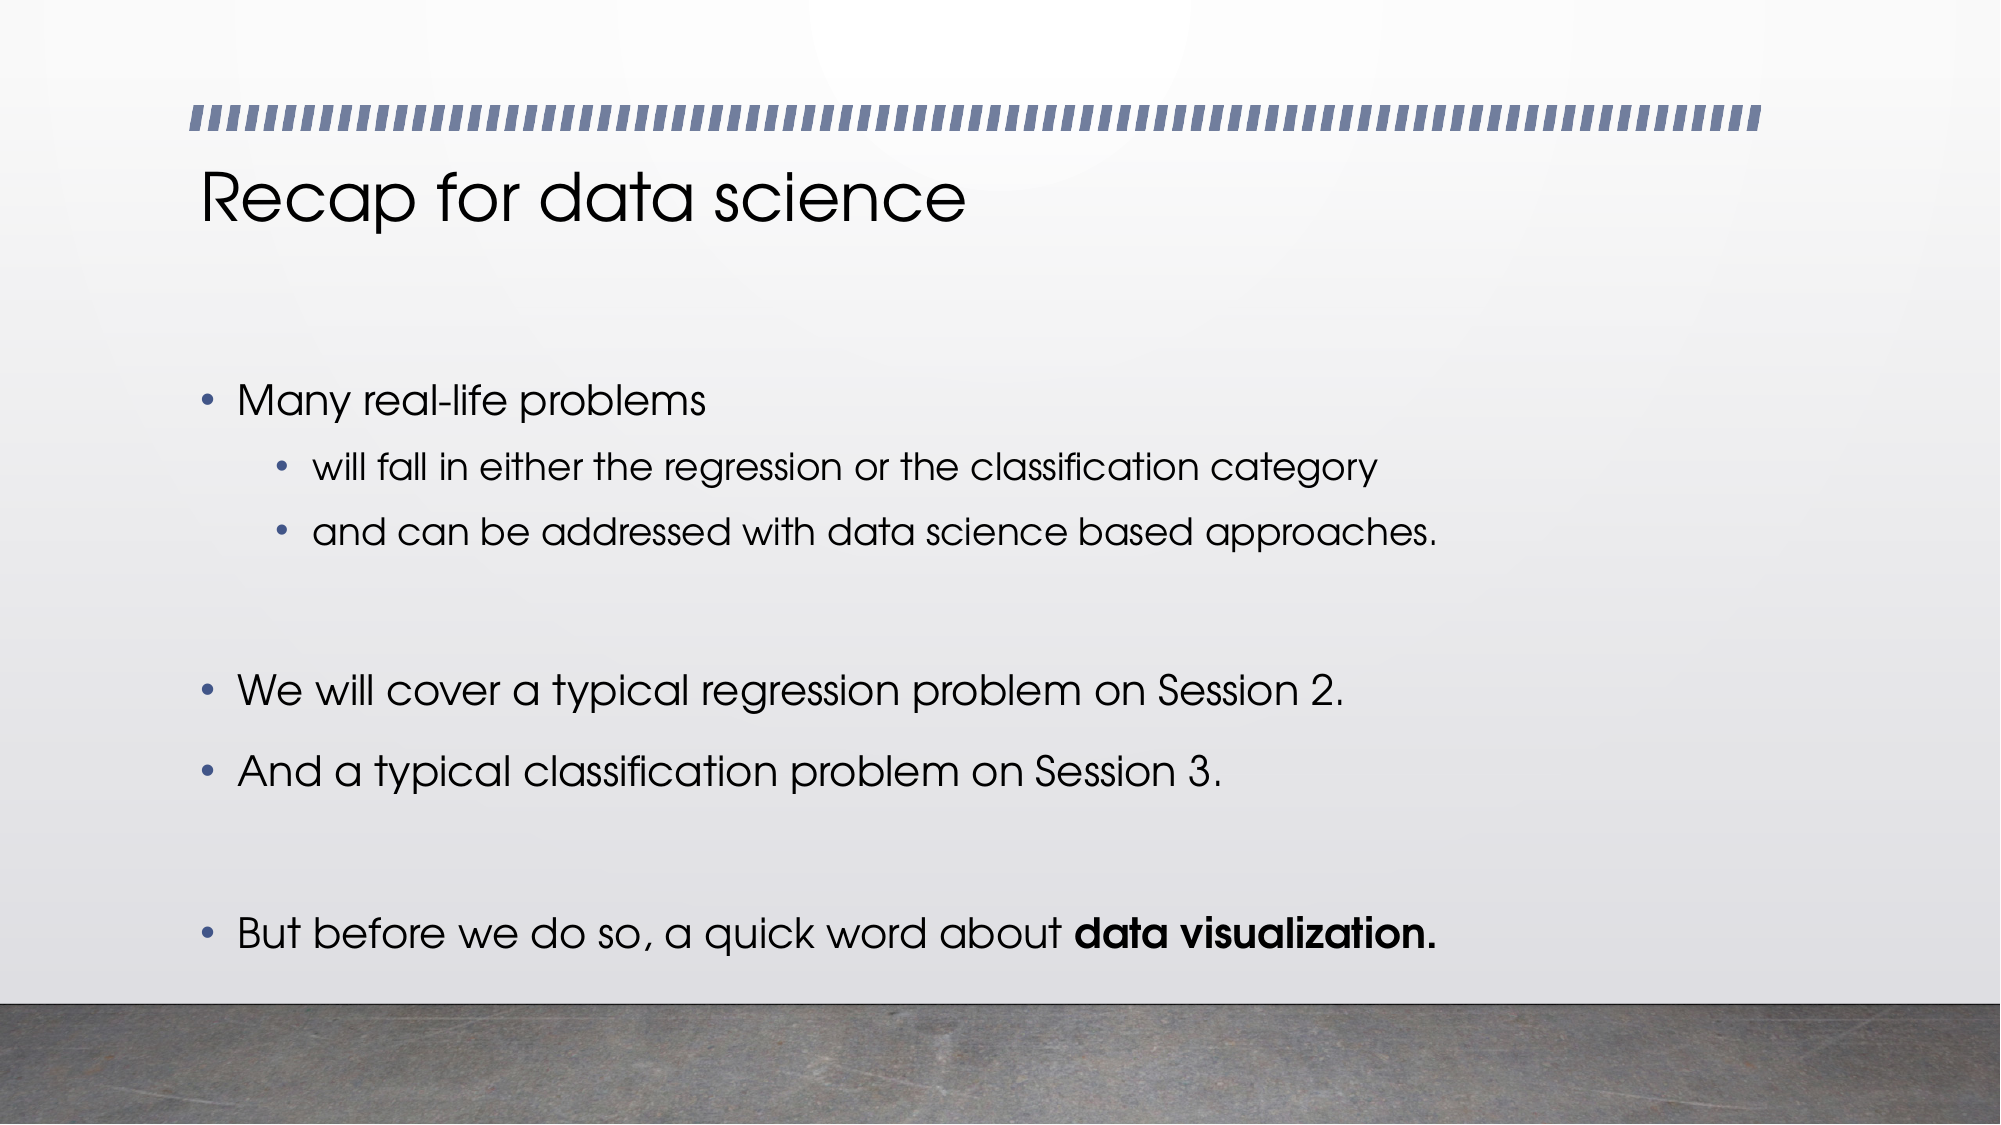

# Recap for data science
Many real-life problems
will fall in either the regression or the classification category
and can be addressed with data science based approaches.

We will cover a typical regression problem on Session 2.
And a typical classification problem on Session 3.

But before we do so, a quick word about data visualization.